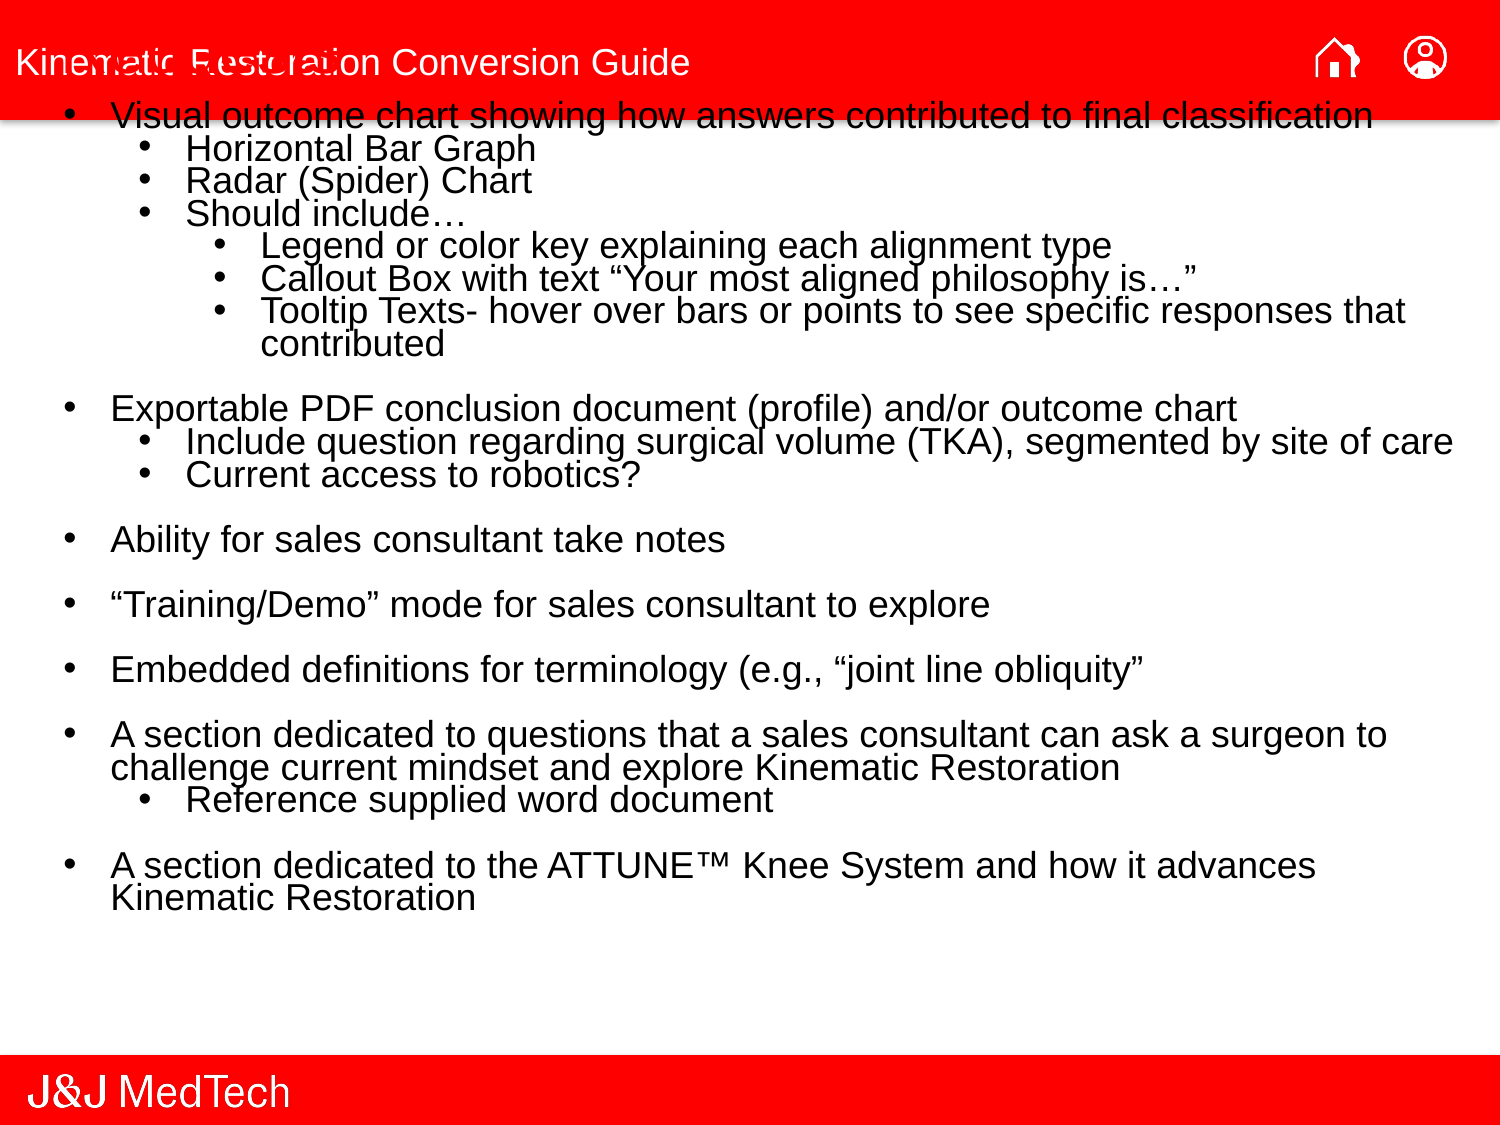

Requests
Visual outcome chart showing how answers contributed to final classification
Horizontal Bar Graph
Radar (Spider) Chart
Should include…
Legend or color key explaining each alignment type
Callout Box with text “Your most aligned philosophy is…”
Tooltip Texts- hover over bars or points to see specific responses that contributed

Exportable PDF conclusion document (profile) and/or outcome chart
Include question regarding surgical volume (TKA), segmented by site of care
Current access to robotics?

Ability for sales consultant take notes

“Training/Demo” mode for sales consultant to explore

Embedded definitions for terminology (e.g., “joint line obliquity”

A section dedicated to questions that a sales consultant can ask a surgeon to challenge current mindset and explore Kinematic Restoration
Reference supplied word document

A section dedicated to the ATTUNE™ Knee System and how it advances Kinematic Restoration